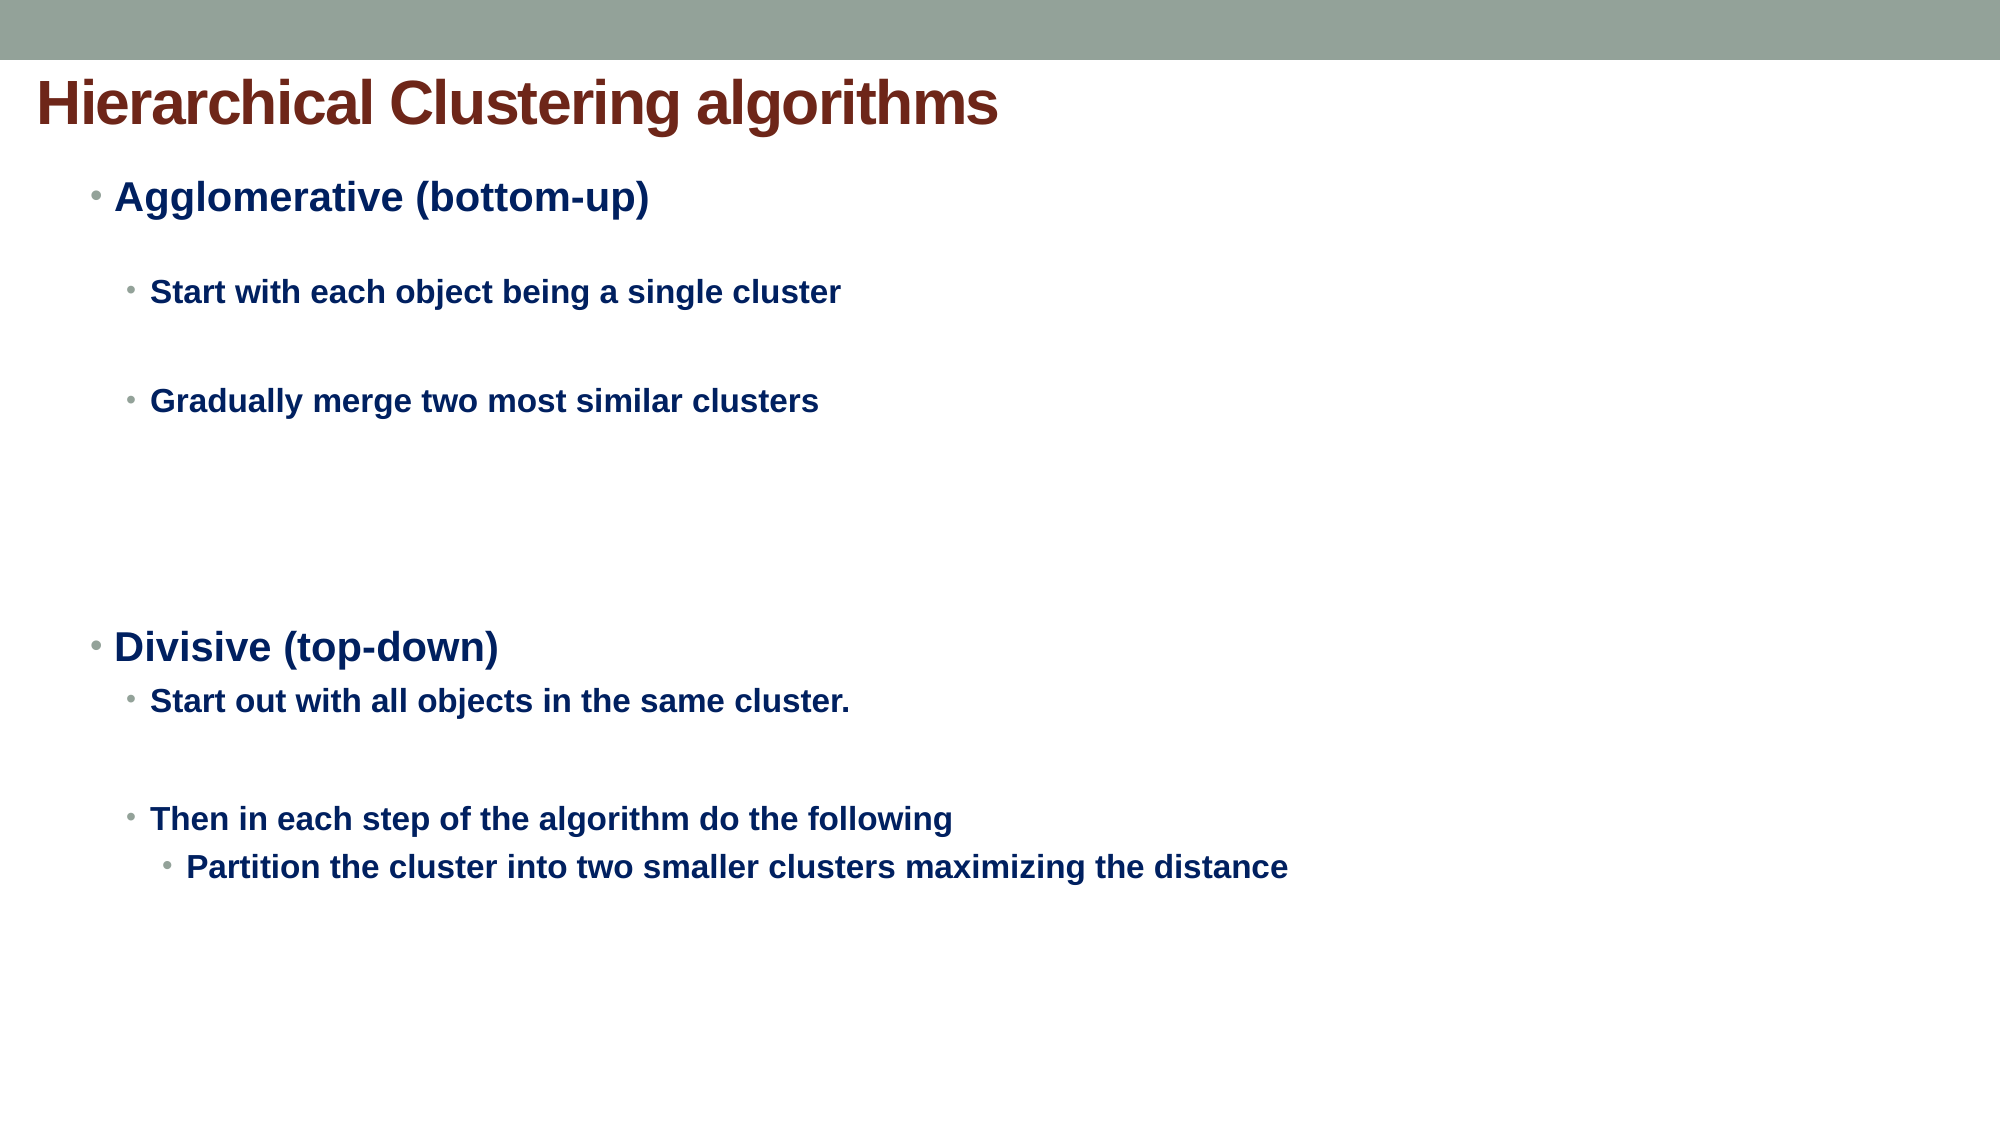

# Hierarchical Clustering algorithms
Agglomerative (bottom-up)

Start with each object being a single cluster

Gradually merge two most similar clusters

Divisive (top-down)
Start out with all objects in the same cluster.

Then in each step of the algorithm do the following
Partition the cluster into two smaller clusters maximizing the distance